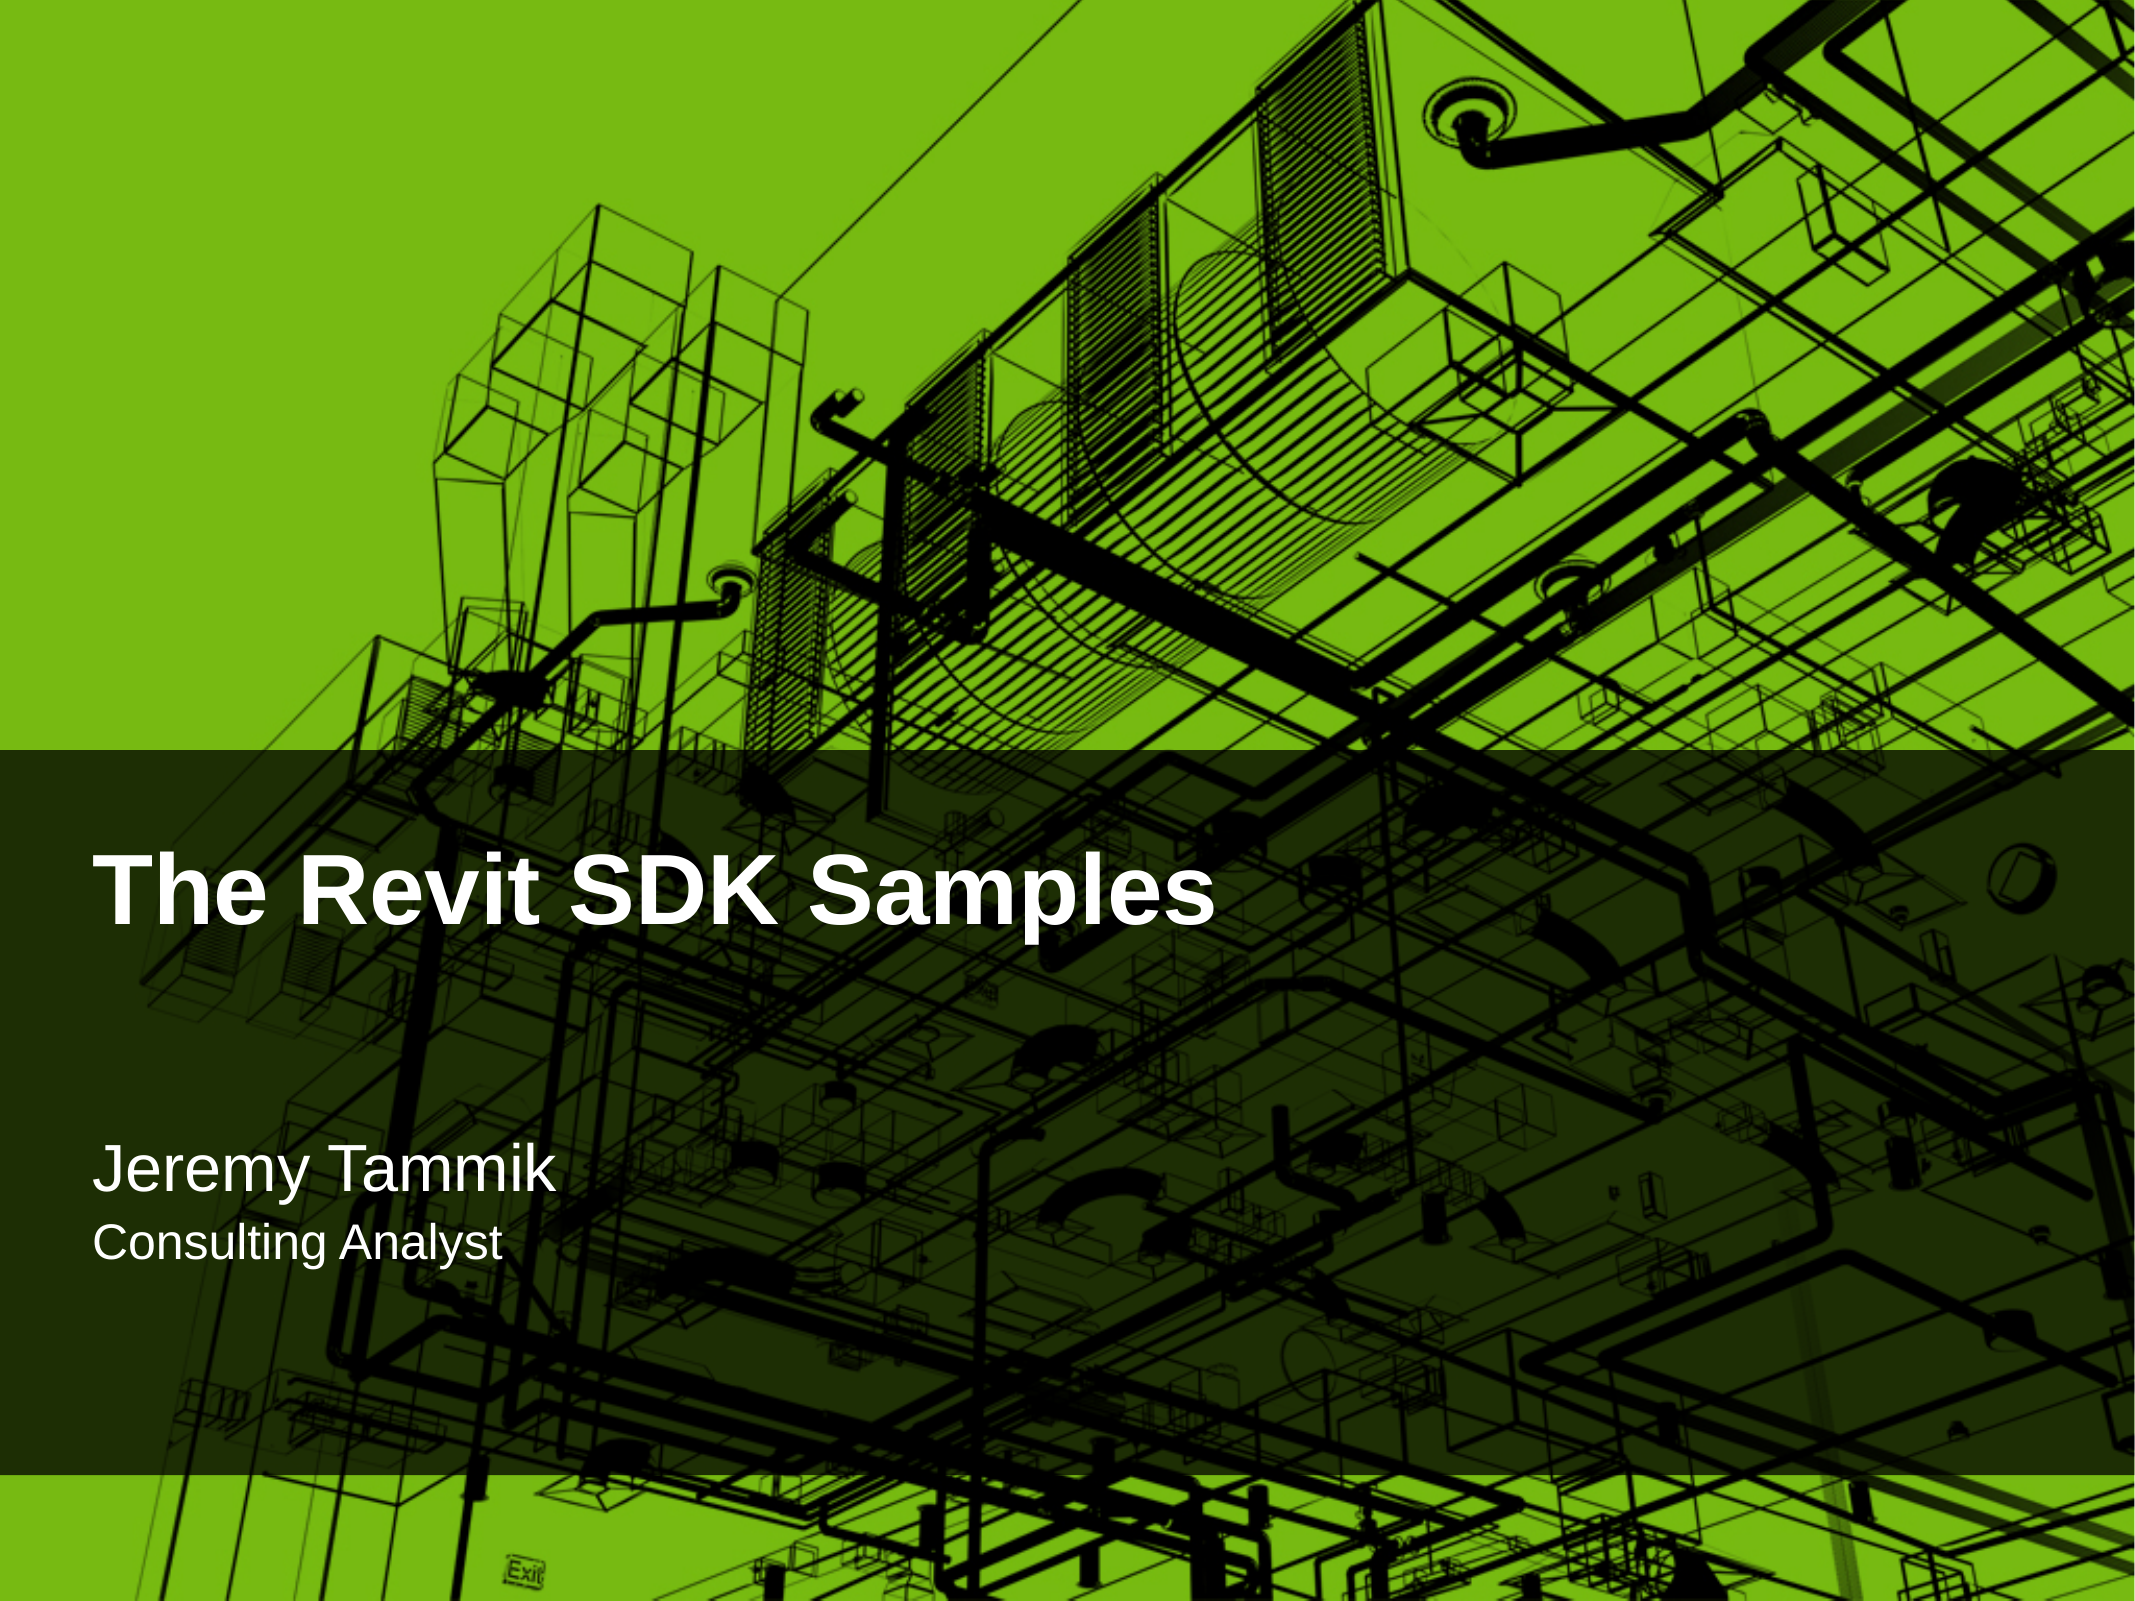

# The Revit SDK Samples
Jeremy Tammik
Consulting Analyst